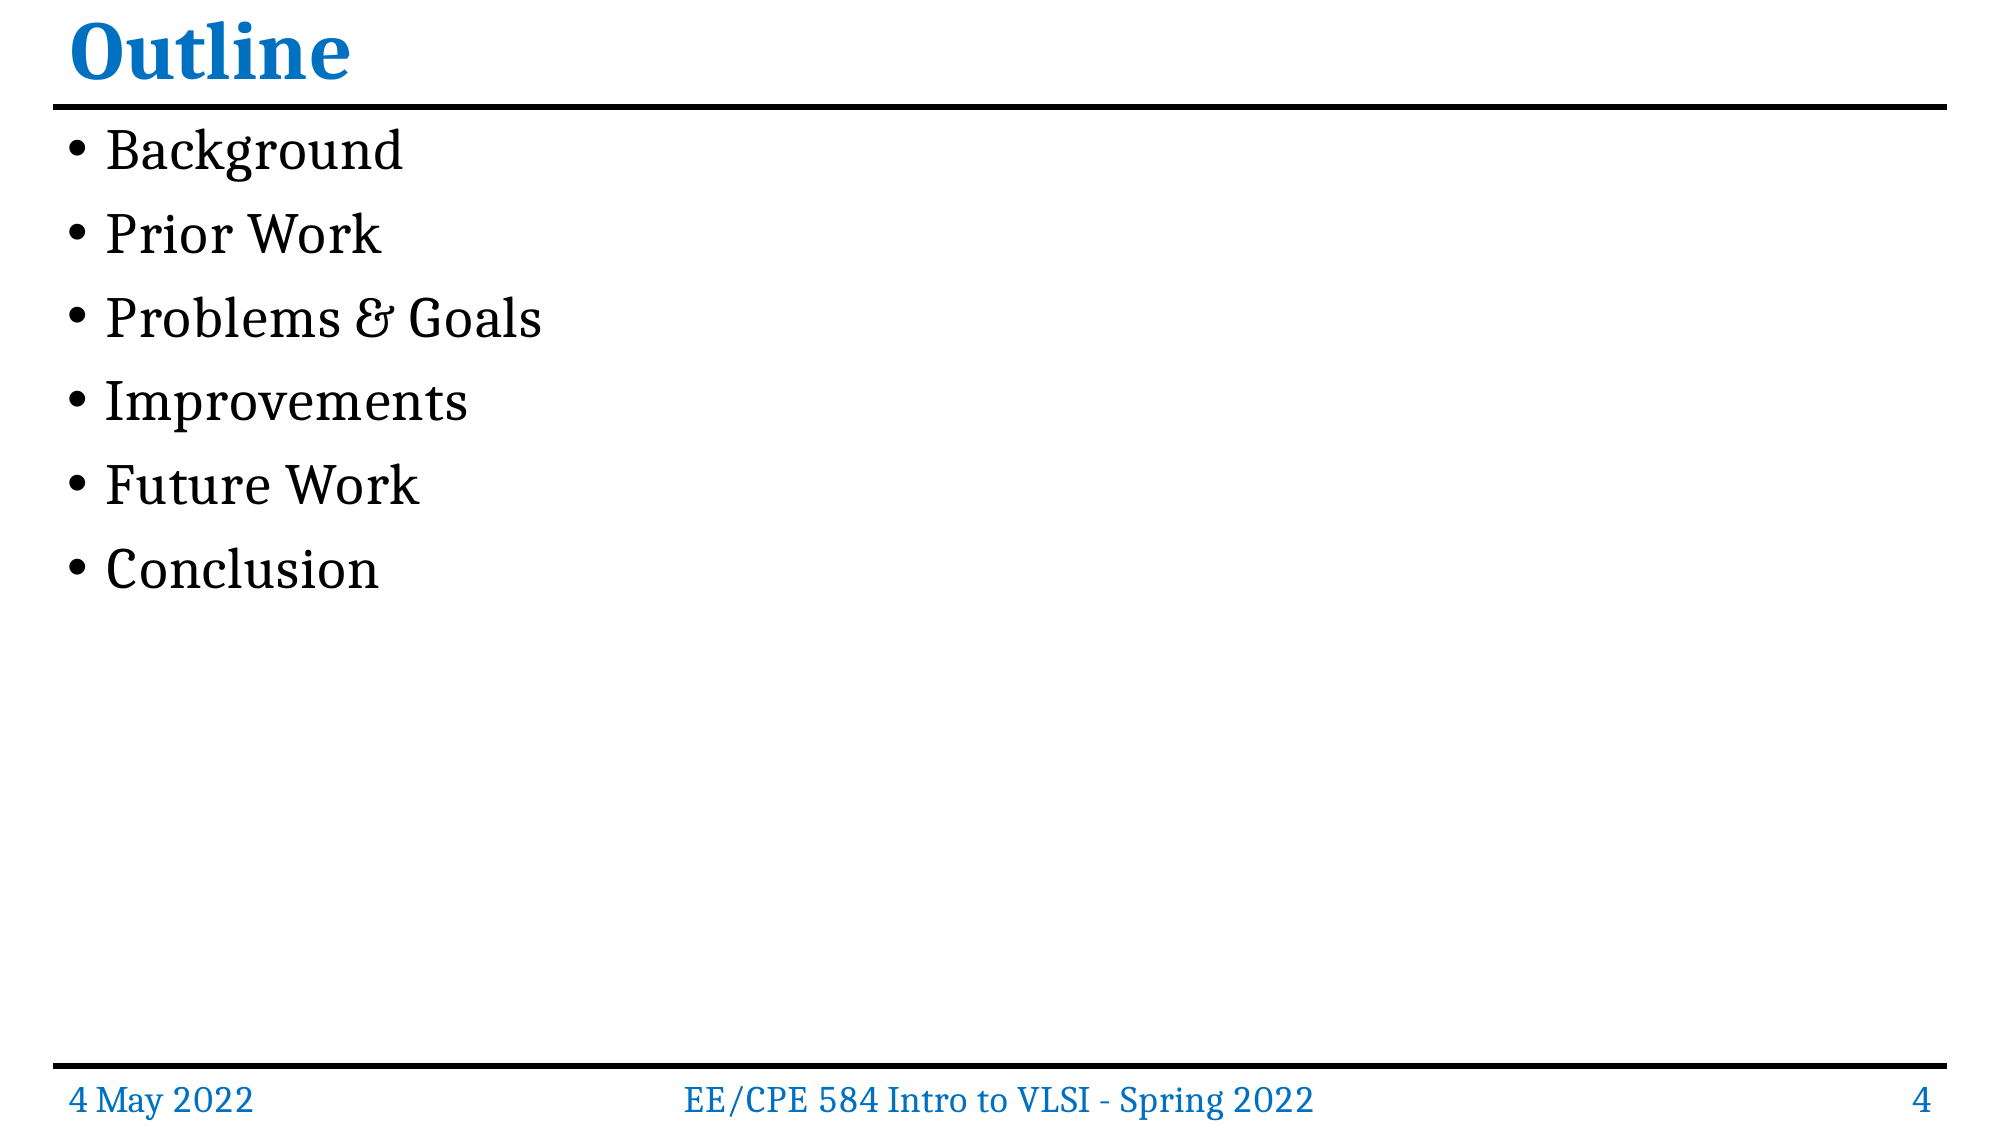

Outline
Background
Prior Work
Problems & Goals
Improvements
Future Work
Conclusion